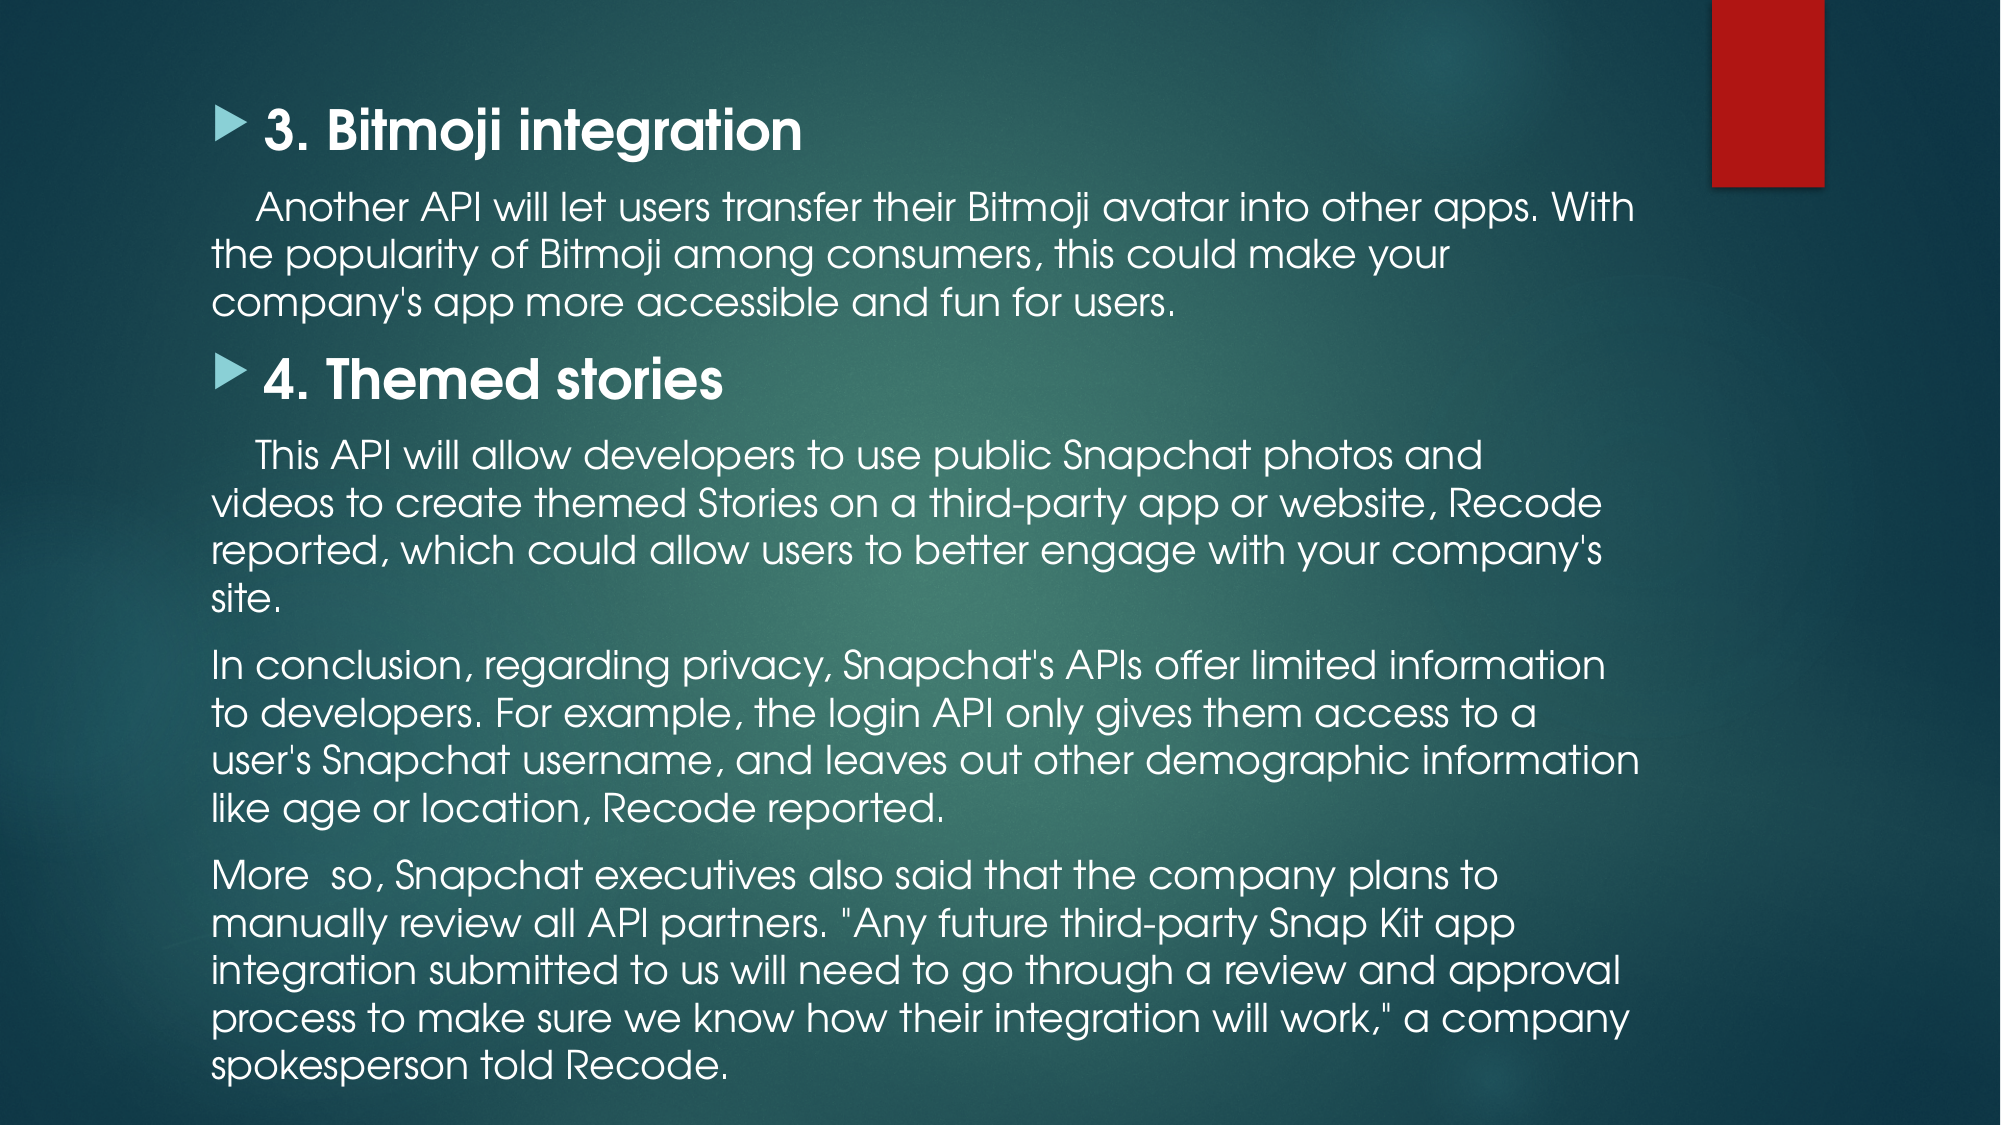

3. Bitmoji integration
    Another API will let users transfer their Bitmoji avatar into other apps. With the popularity of Bitmoji among consumers, this could make your company's app more accessible and fun for users.
4. Themed stories
    This API will allow developers to use public Snapchat photos and         videos to create themed Stories on a third-party app or website, Recode reported, which could allow users to better engage with your company's site.
In conclusion, regarding privacy, Snapchat's APIs offer limited information to developers. For example, the login API only gives them access to a user's Snapchat username, and leaves out other demographic information like age or location, Recode reported.
More  so, Snapchat executives also said that the company plans to manually review all API partners. "Any future third-party Snap Kit app integration submitted to us will need to go through a review and approval process to make sure we know how their integration will work," a company spokesperson told Recode.